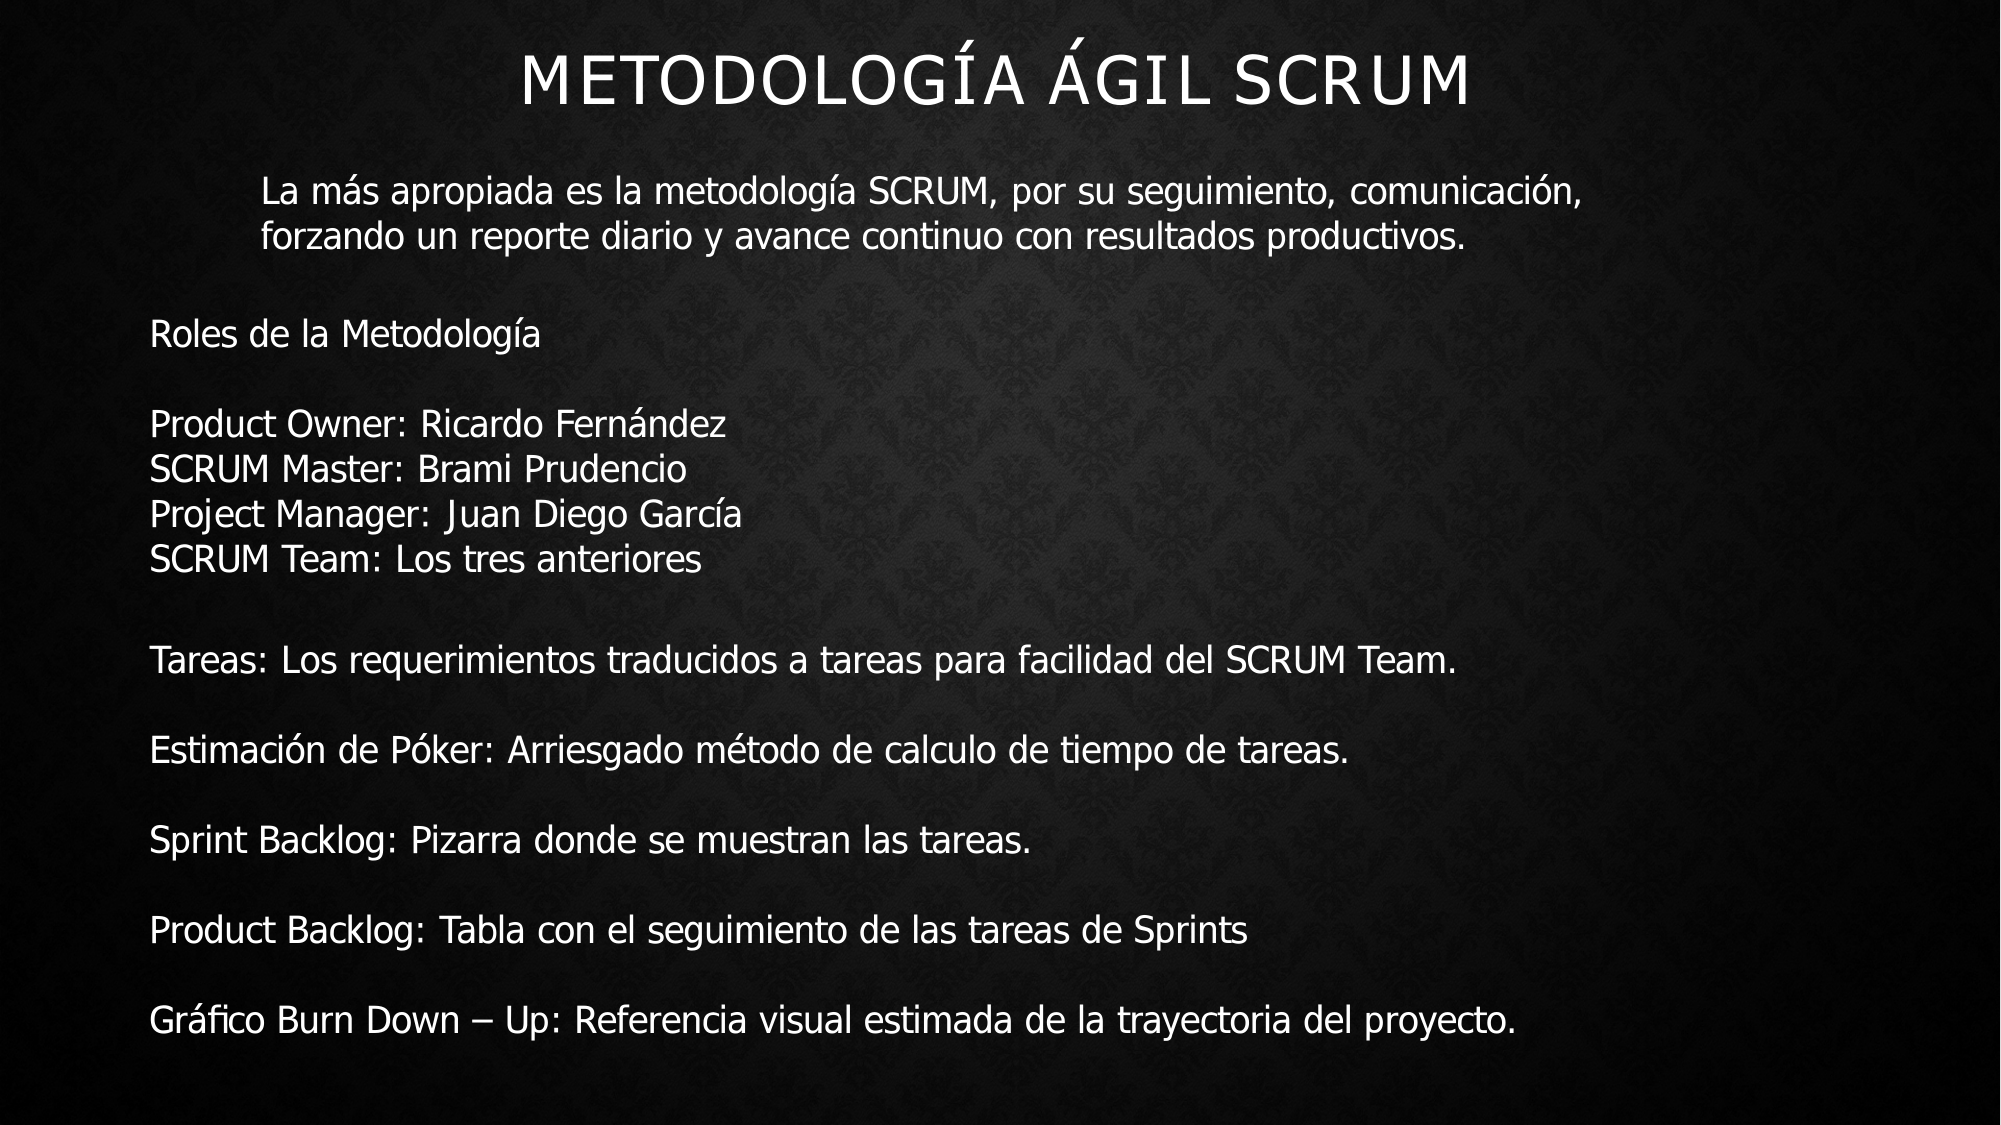

# Metodología ágil scrum
La más apropiada es la metodología SCRUM, por su seguimiento, comunicación, forzando un reporte diario y avance continuo con resultados productivos.
Roles de la Metodología

Product Owner: Ricardo Fernández
SCRUM Master: Brami Prudencio
Project Manager: Juan Diego García
SCRUM Team: Los tres anteriores
Tareas: Los requerimientos traducidos a tareas para facilidad del SCRUM Team.

Estimación de Póker: Arriesgado método de calculo de tiempo de tareas.

Sprint Backlog: Pizarra donde se muestran las tareas.

Product Backlog: Tabla con el seguimiento de las tareas de Sprints

Gráfico Burn Down – Up: Referencia visual estimada de la trayectoria del proyecto.